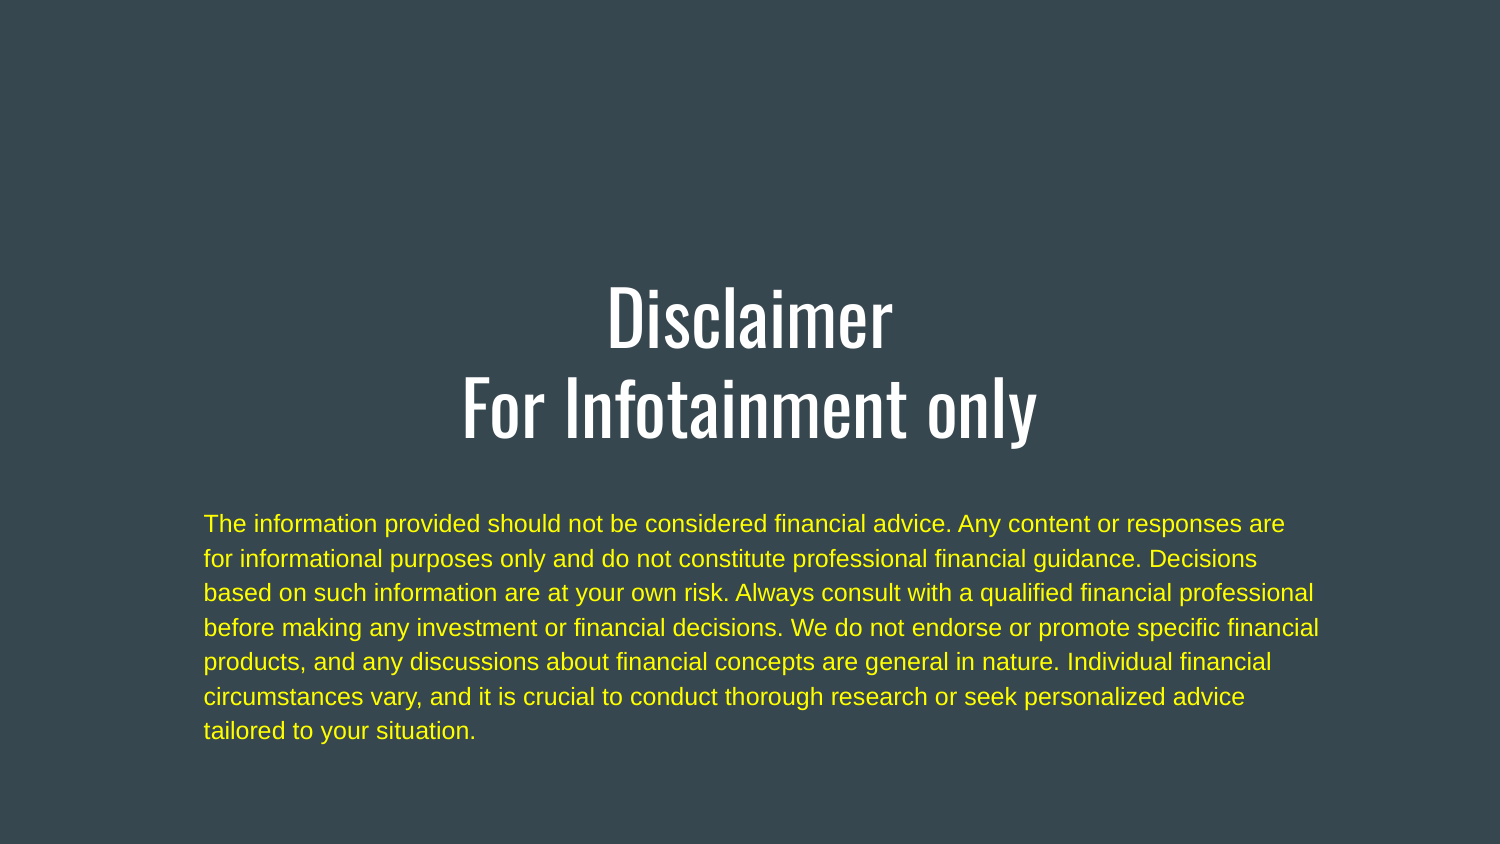

# Disclaimer
For Infotainment only
The information provided should not be considered financial advice. Any content or responses are for informational purposes only and do not constitute professional financial guidance. Decisions based on such information are at your own risk. Always consult with a qualified financial professional before making any investment or financial decisions. We do not endorse or promote specific financial products, and any discussions about financial concepts are general in nature. Individual financial circumstances vary, and it is crucial to conduct thorough research or seek personalized advice tailored to your situation.